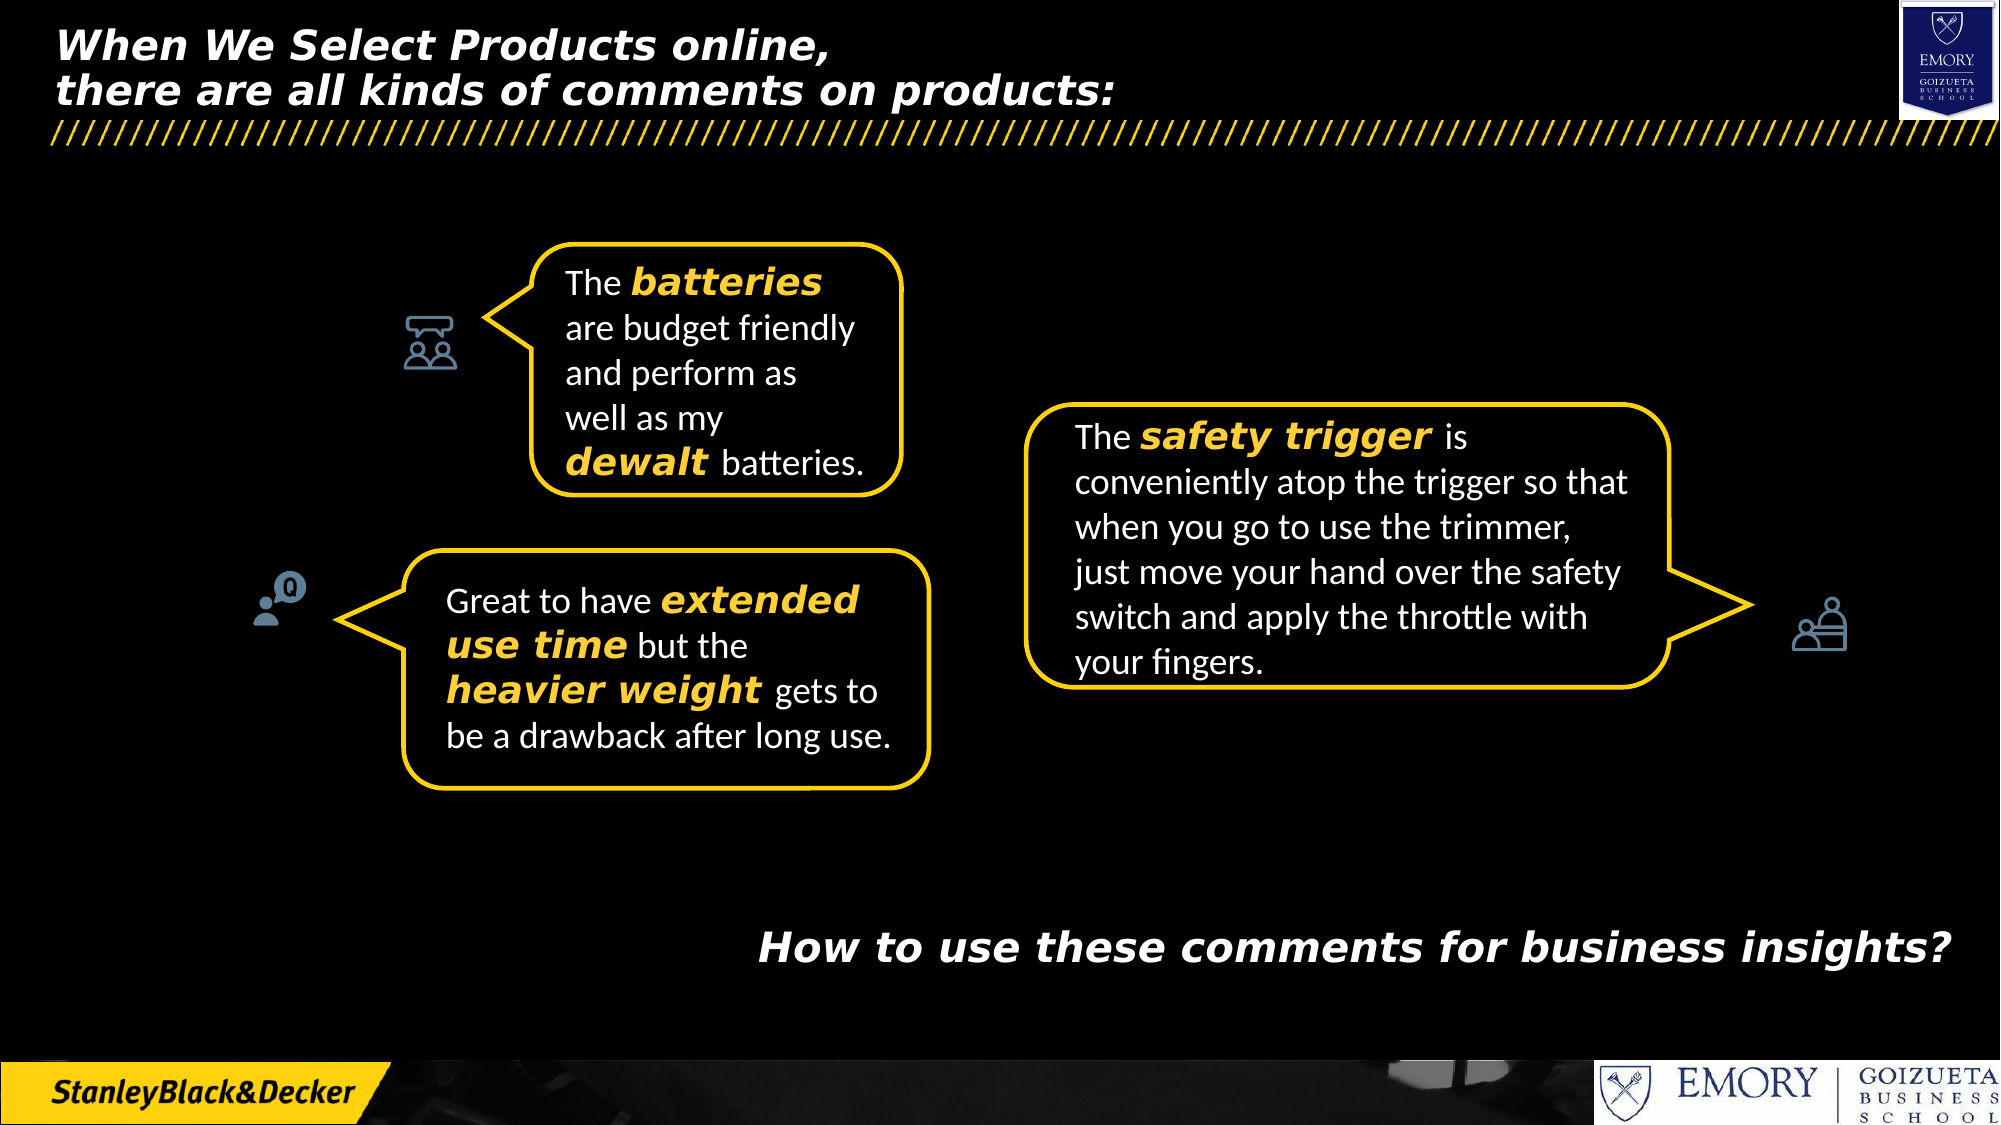

# When We Select Products online, there are all kinds of comments on products:

The batteries are budget friendly and perform as well as my dewalt batteries.

The safety trigger is conveniently atop the trigger so that when you go to use the trimmer, just move your hand over the safety switch and apply the throttle with your fingers.

Great to have extended use time but the heavier weight gets to be a drawback after long use.

How to use these comments for business insights?